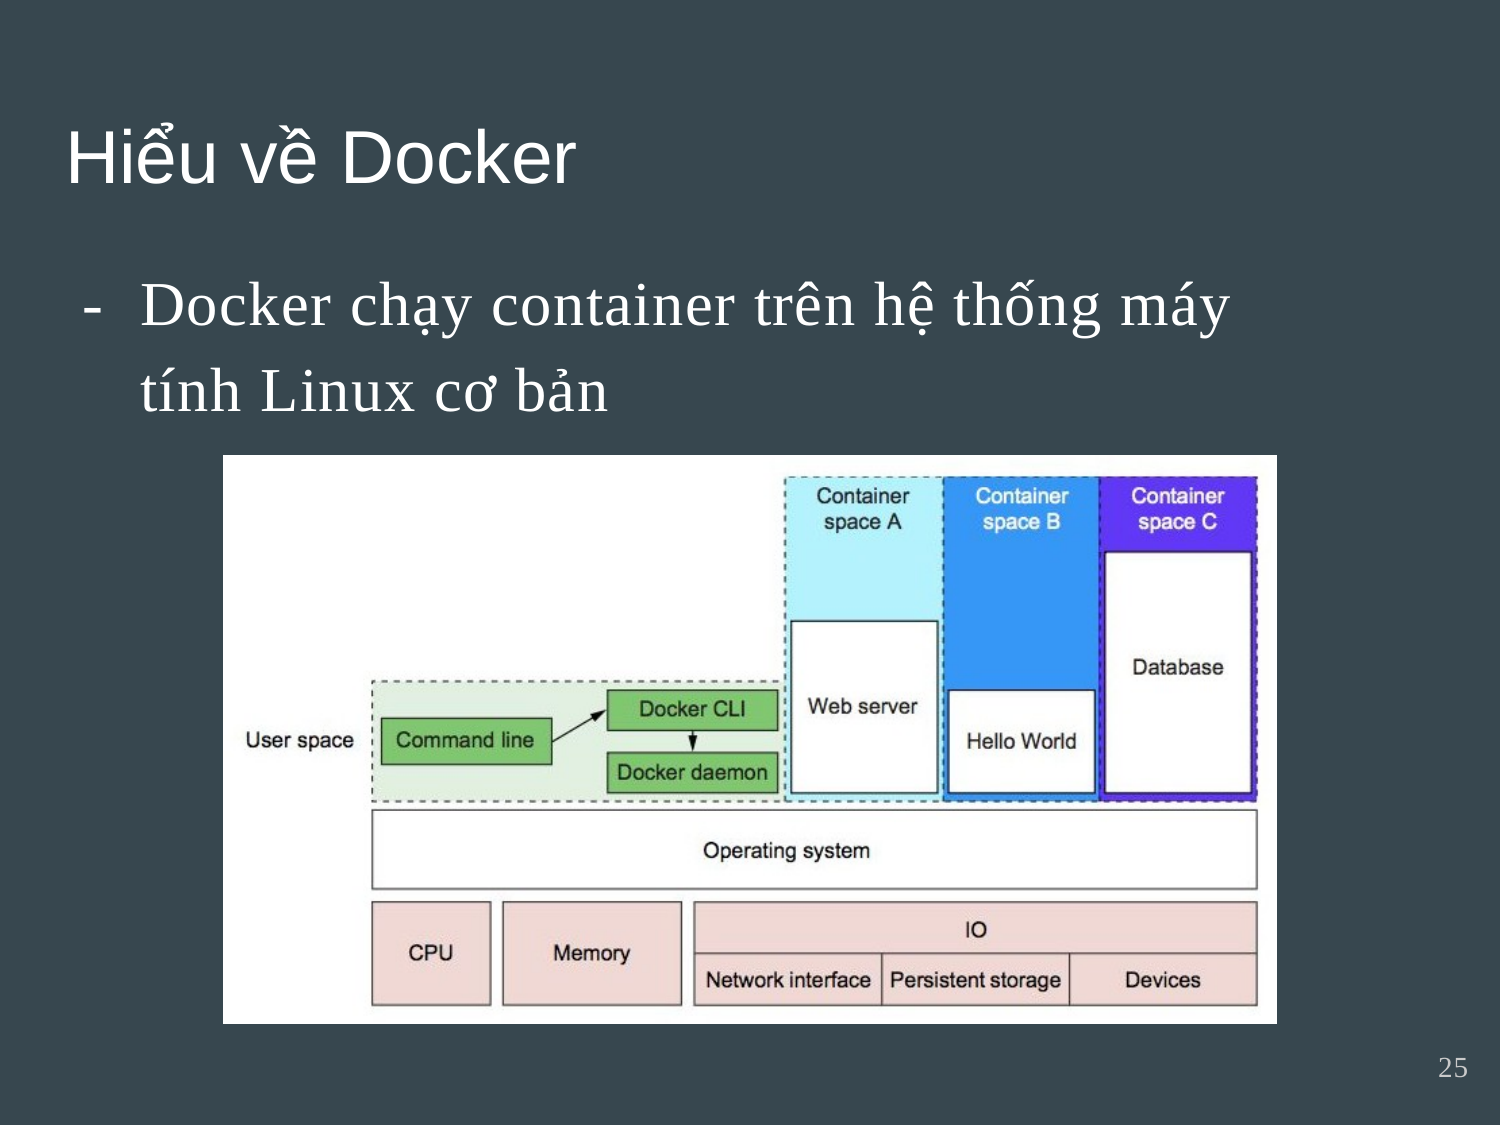

Hiểu về Docker
-	Docker chạy container trên hệ thống máy tính Linux cơ bản

25